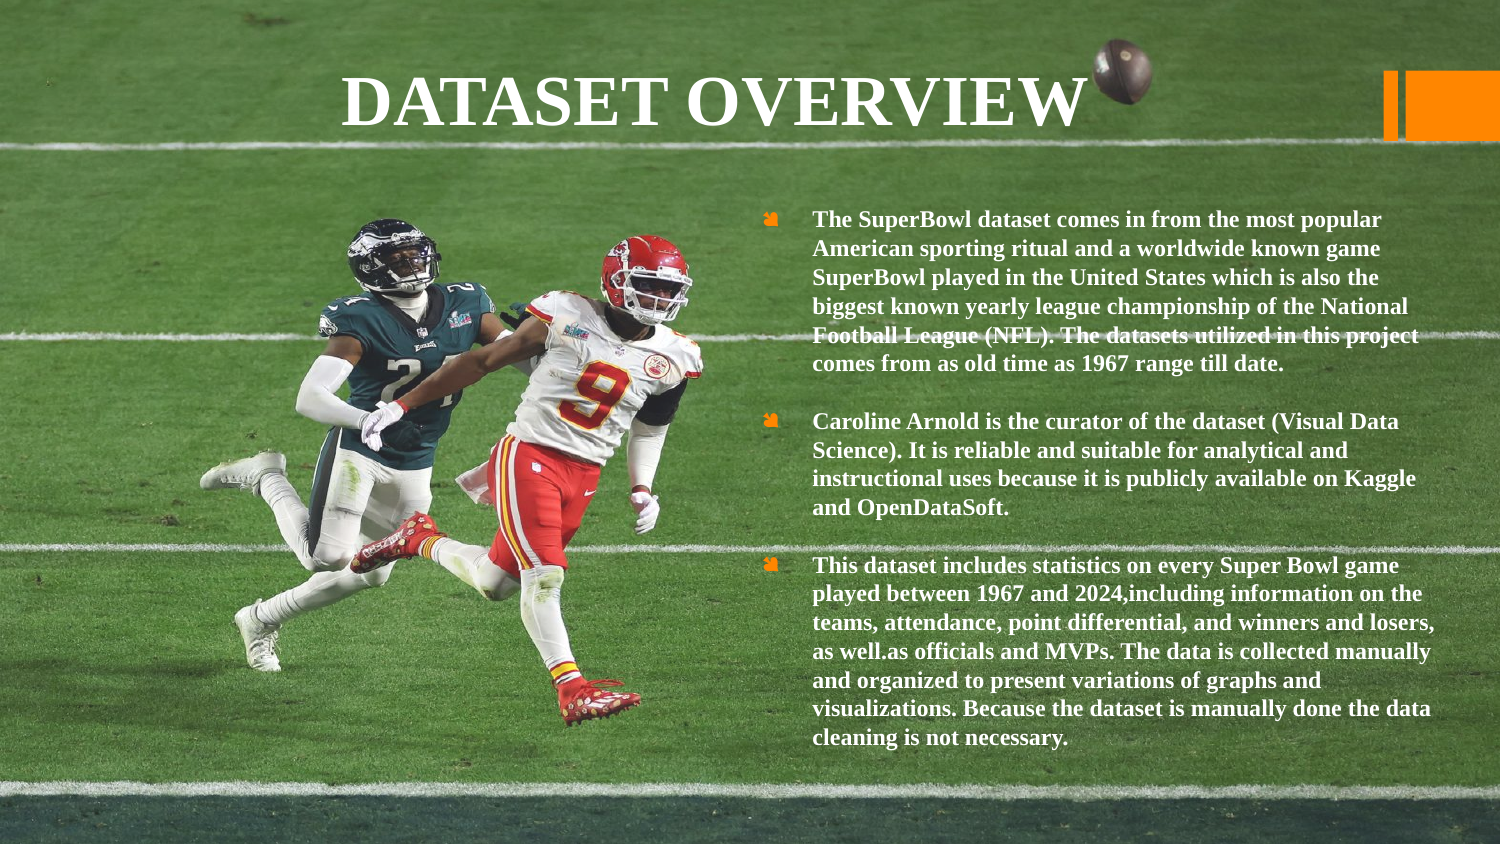

# DATASET OVERVIEW
The SuperBowl dataset comes in from the most popular American sporting ritual and a worldwide known game SuperBowl played in the United States which is also the biggest known yearly league championship of the National Football League (NFL). The datasets utilized in this project comes from as old time as 1967 range till date.

Caroline Arnold is the curator of the dataset (Visual Data Science). It is reliable and suitable for analytical and instructional uses because it is publicly available on Kaggle and OpenDataSoft.

This dataset includes statistics on every Super Bowl game played between 1967 and 2024,including information on the teams, attendance, point differential, and winners and losers, as well.as officials and MVPs. The data is collected manually and organized to present variations of graphs and visualizations. Because the dataset is manually done the data cleaning is not necessary.